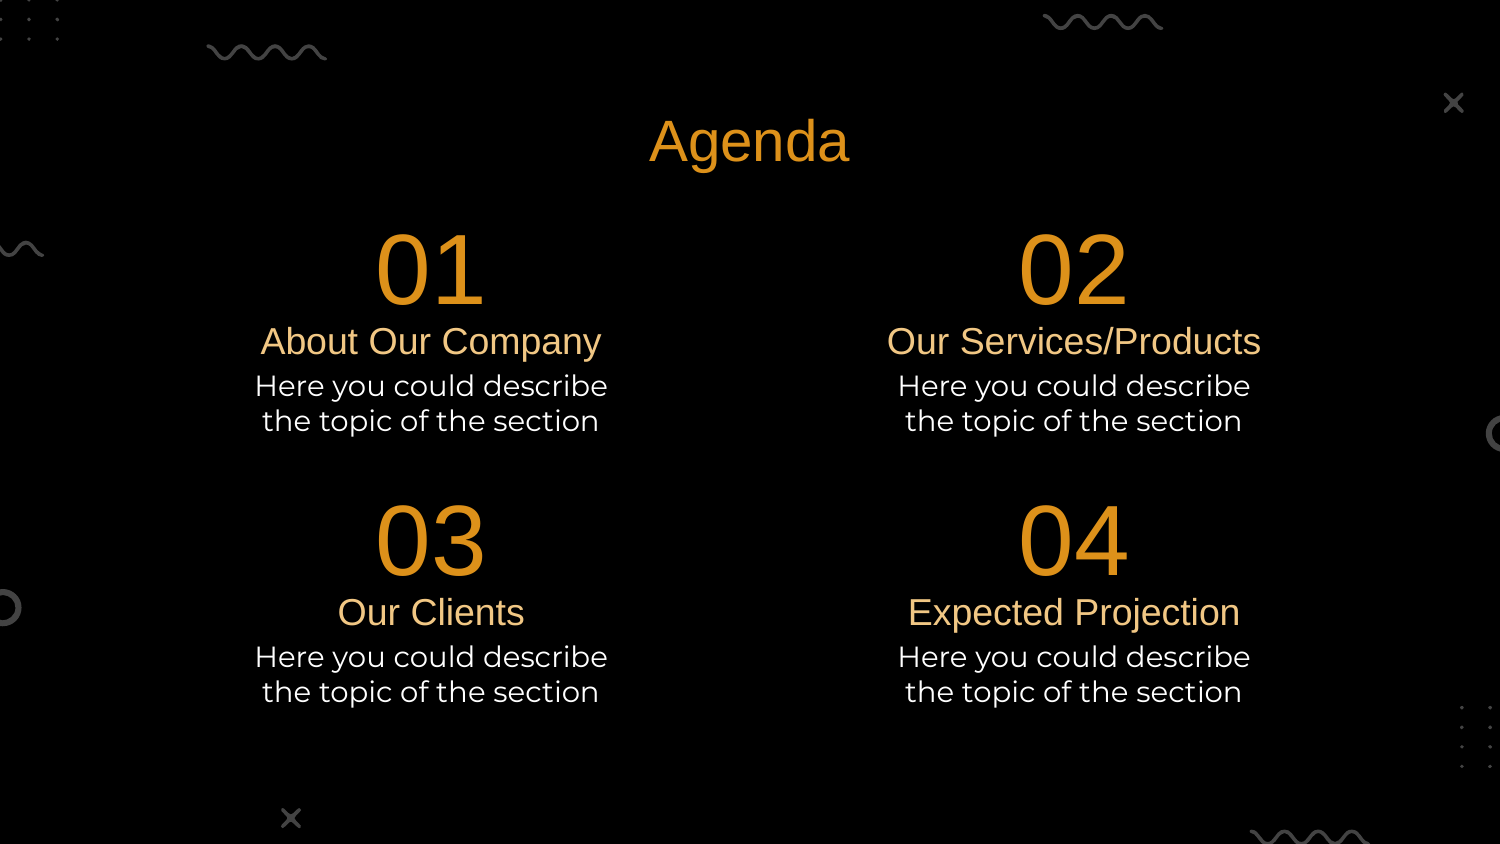

# Agenda
02
01
About Our Company
Our Services/Products
Here you could describe the topic of the section

Here you could describe the topic of the section

03
04
Expected Projection
Our Clients
Here you could describe the topic of the section

Here you could describe the topic of the section